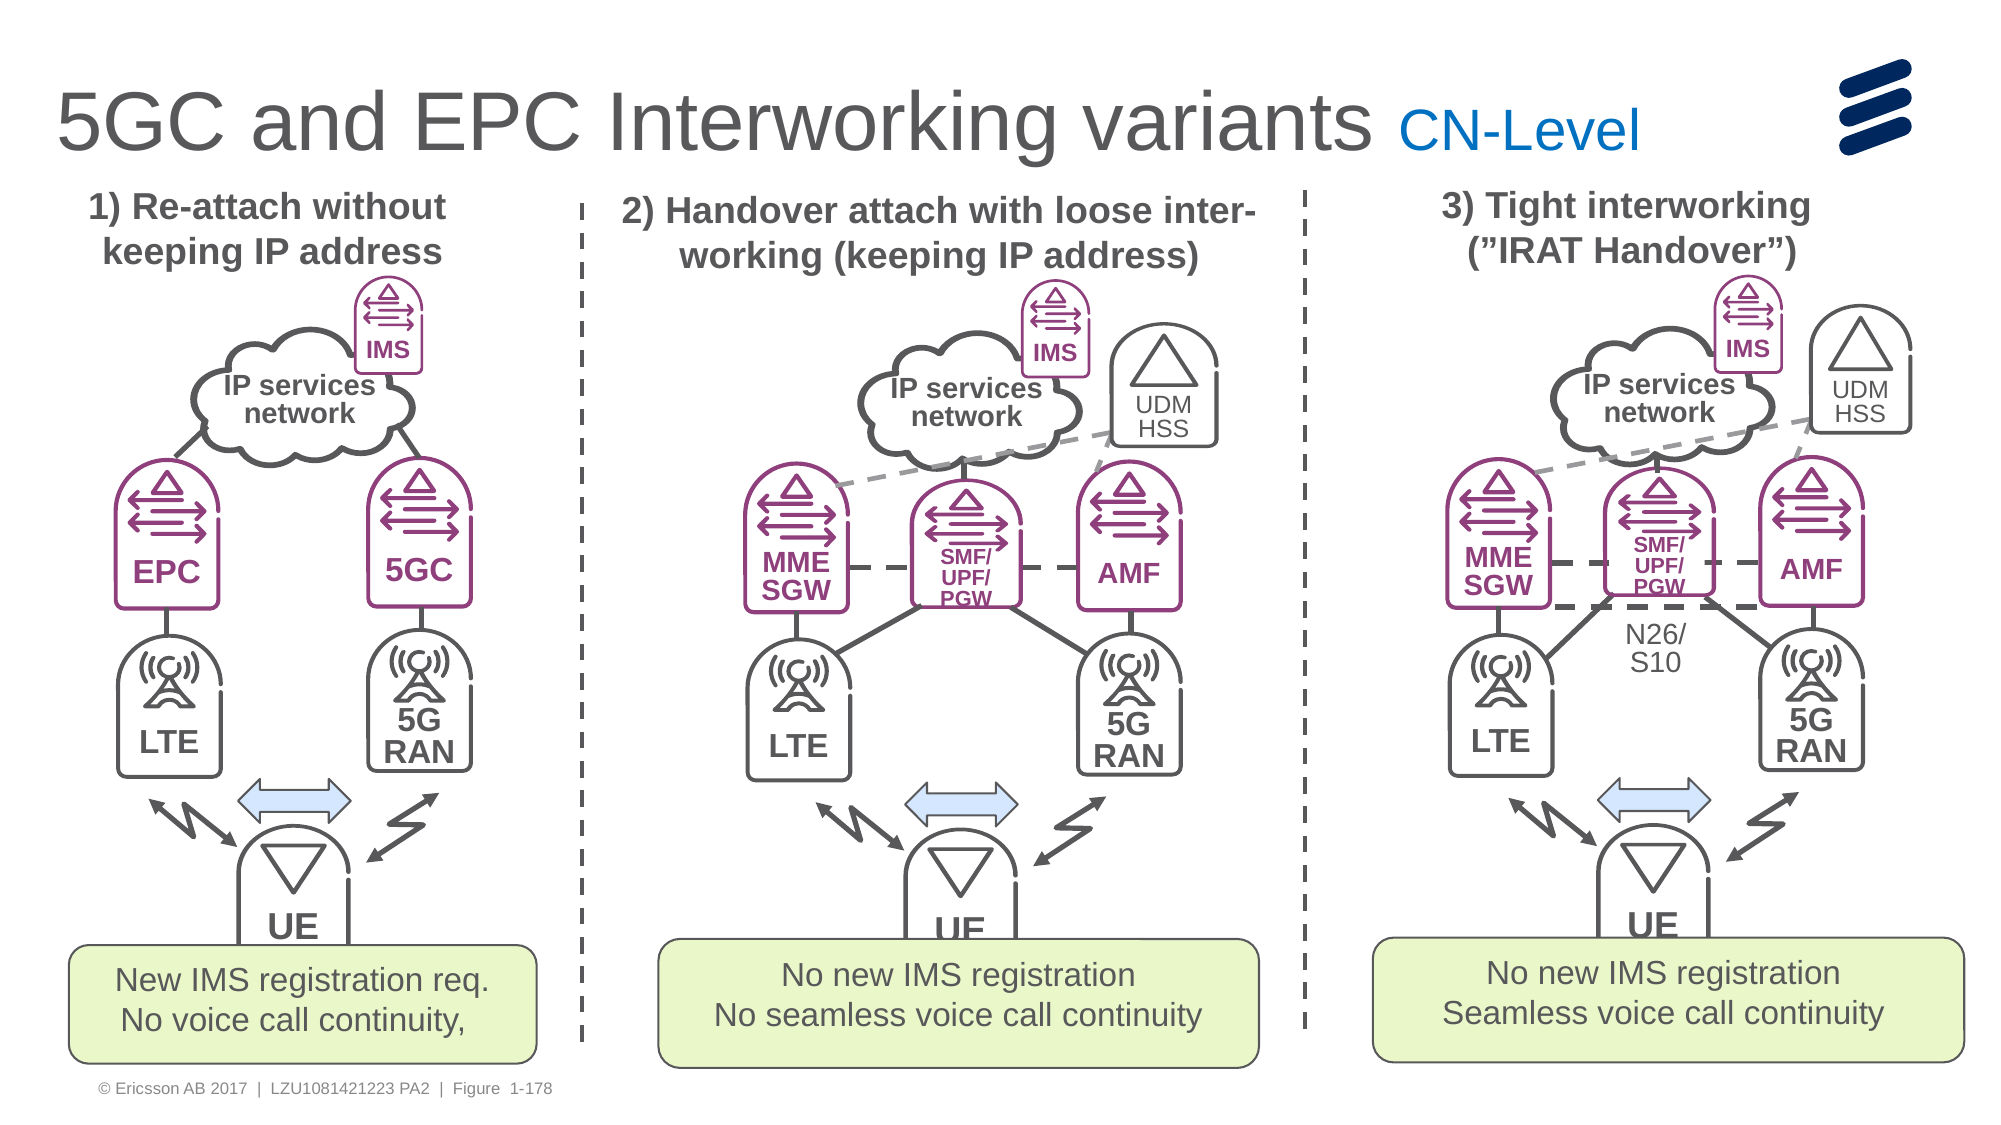

# 5GC and EPC Interworking variants CN-Level
3) Tight interworking
(”IRAT Handover”)
1) Re-attach without
keeping IP address

IMS

IP services
network

5GC

EPC

5G
RAN

LTE

UE
2) Handover attach with loose inter-
working (keeping IP address)

IMS

IMS

UDM
HSS

UDM
HSS

IP services
network

IP services
network

SMF/UPF/PGW

SMF/UPF/PGW

AMF

MME
SGW

AMF

MME
SGW
N26/
S10

5G
RAN

5G
RAN

LTE

LTE

UE

UE
No new IMS registration
Seamless voice call continuity
No new IMS registration
No seamless voice call continuity
New IMS registration req.
No voice call continuity,